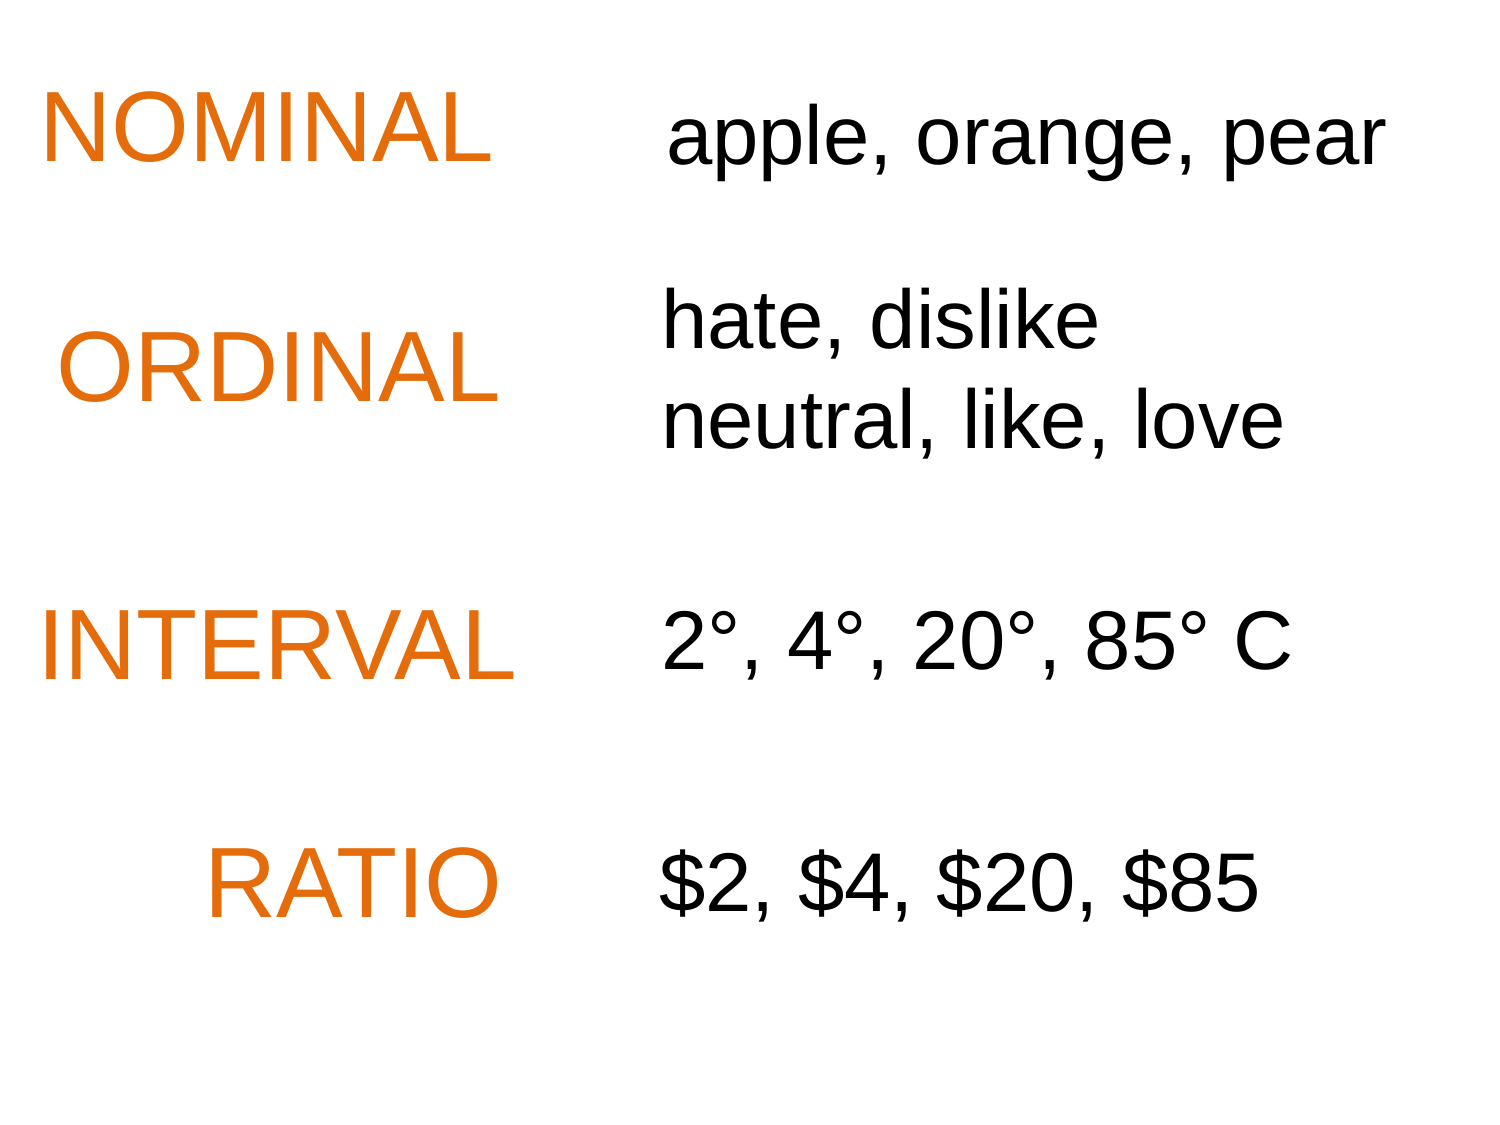

NOMINAL
apple, orange, pear
hate, dislike
neutral, like, love
ORDINAL
INTERVAL
2°, 4°, 20°, 85° C
RATIO
$2, $4, $20, $85